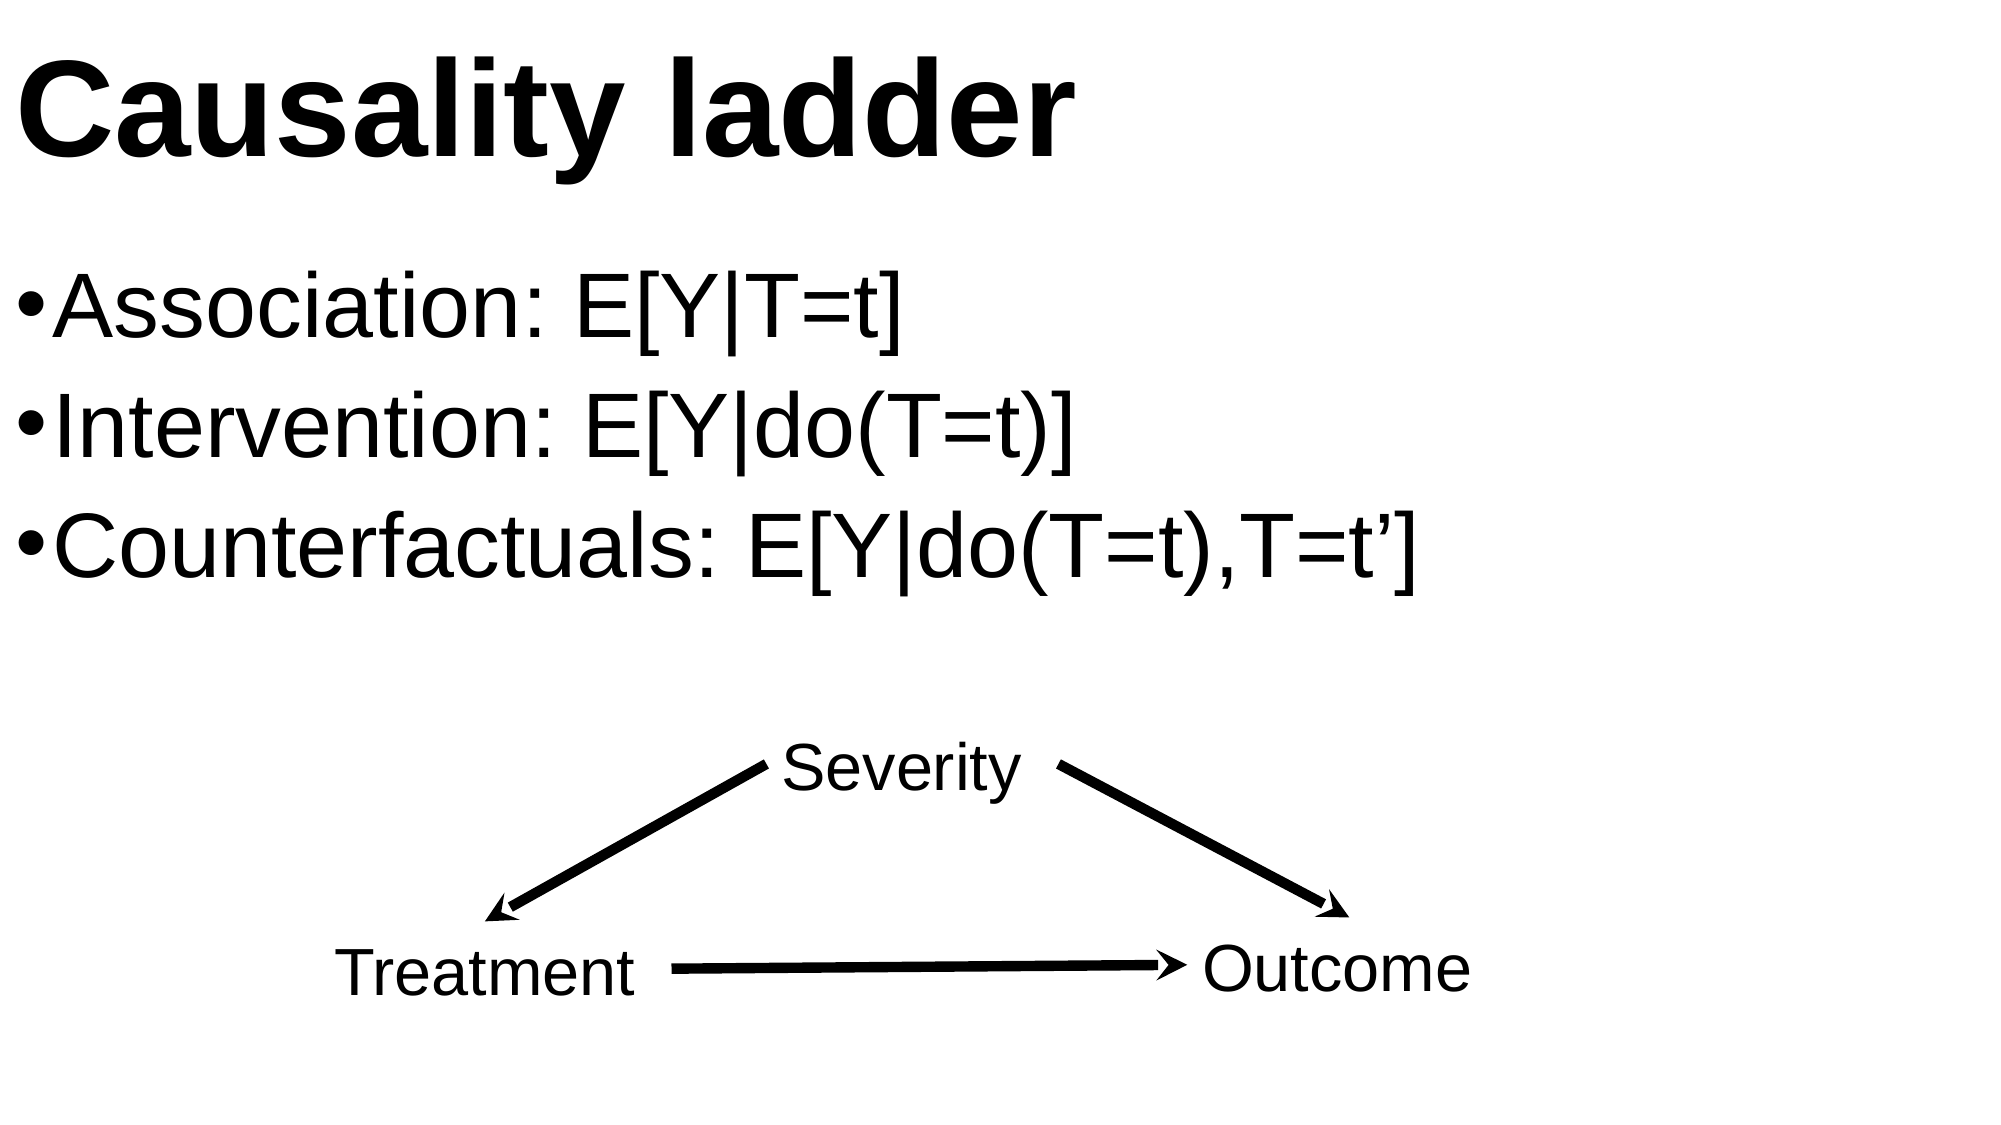

# Causality ladder
Association: E[Y|T=t]
Intervention: E[Y|do(T=t)]
Counterfactuals: E[Y|do(T=t),T=t’]
Severity
Outcome
Treatment